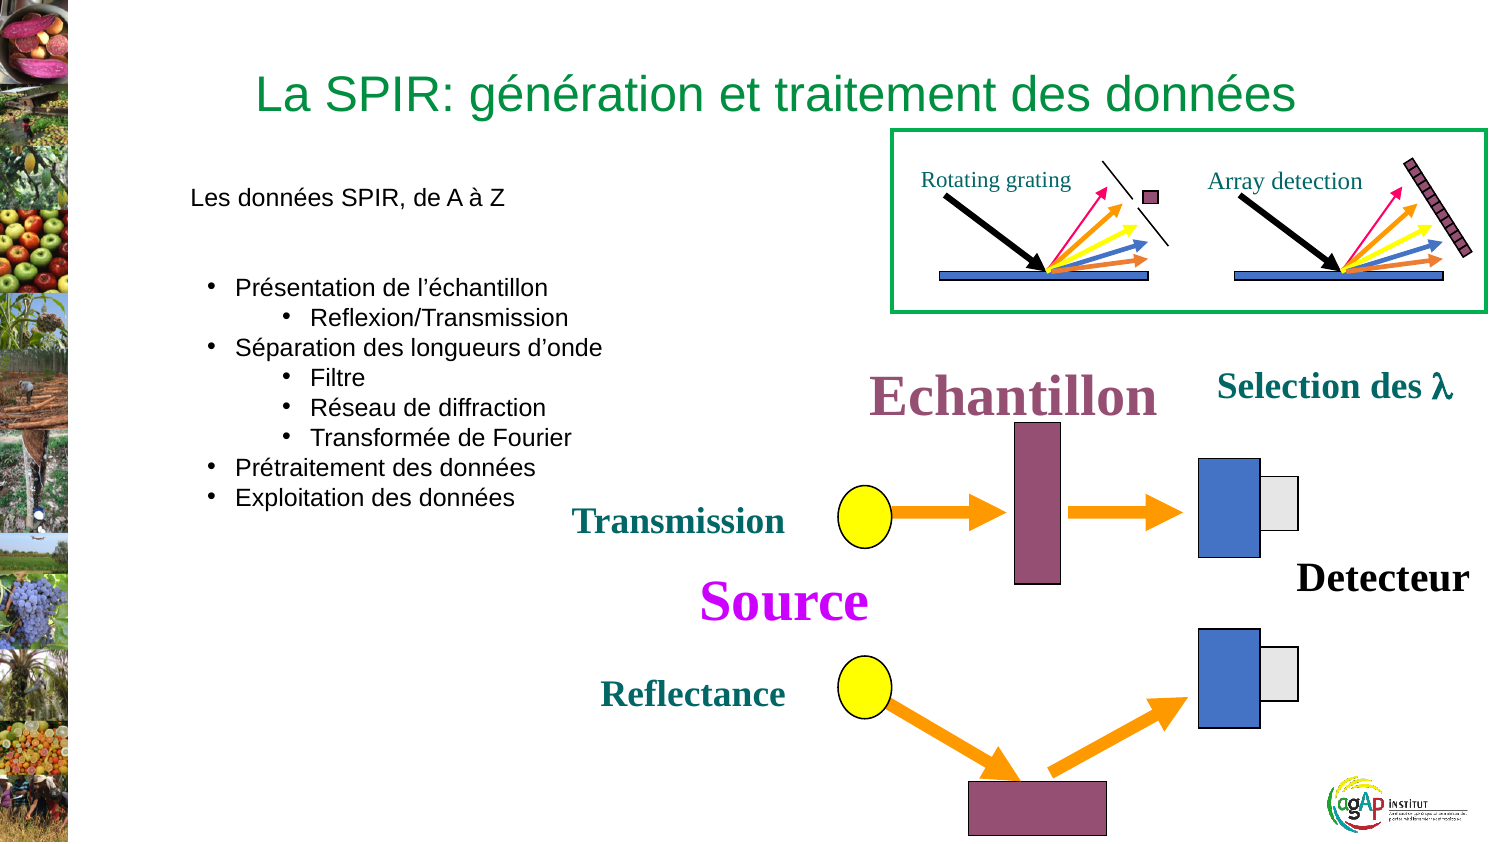

La SPIR: génération et traitement des données

Rotating grating
Array detection

Les données SPIR, de A à Z

Présentation de l’échantillon
Reflexion/Transmission
Séparation des longueurs d’onde
Filtre
Réseau de diffraction
Transformée de Fourier
Prétraitement des données
Exploitation des données

Echantillon
Selection des λ

Transmission

Detecteur
Source

Reflectance